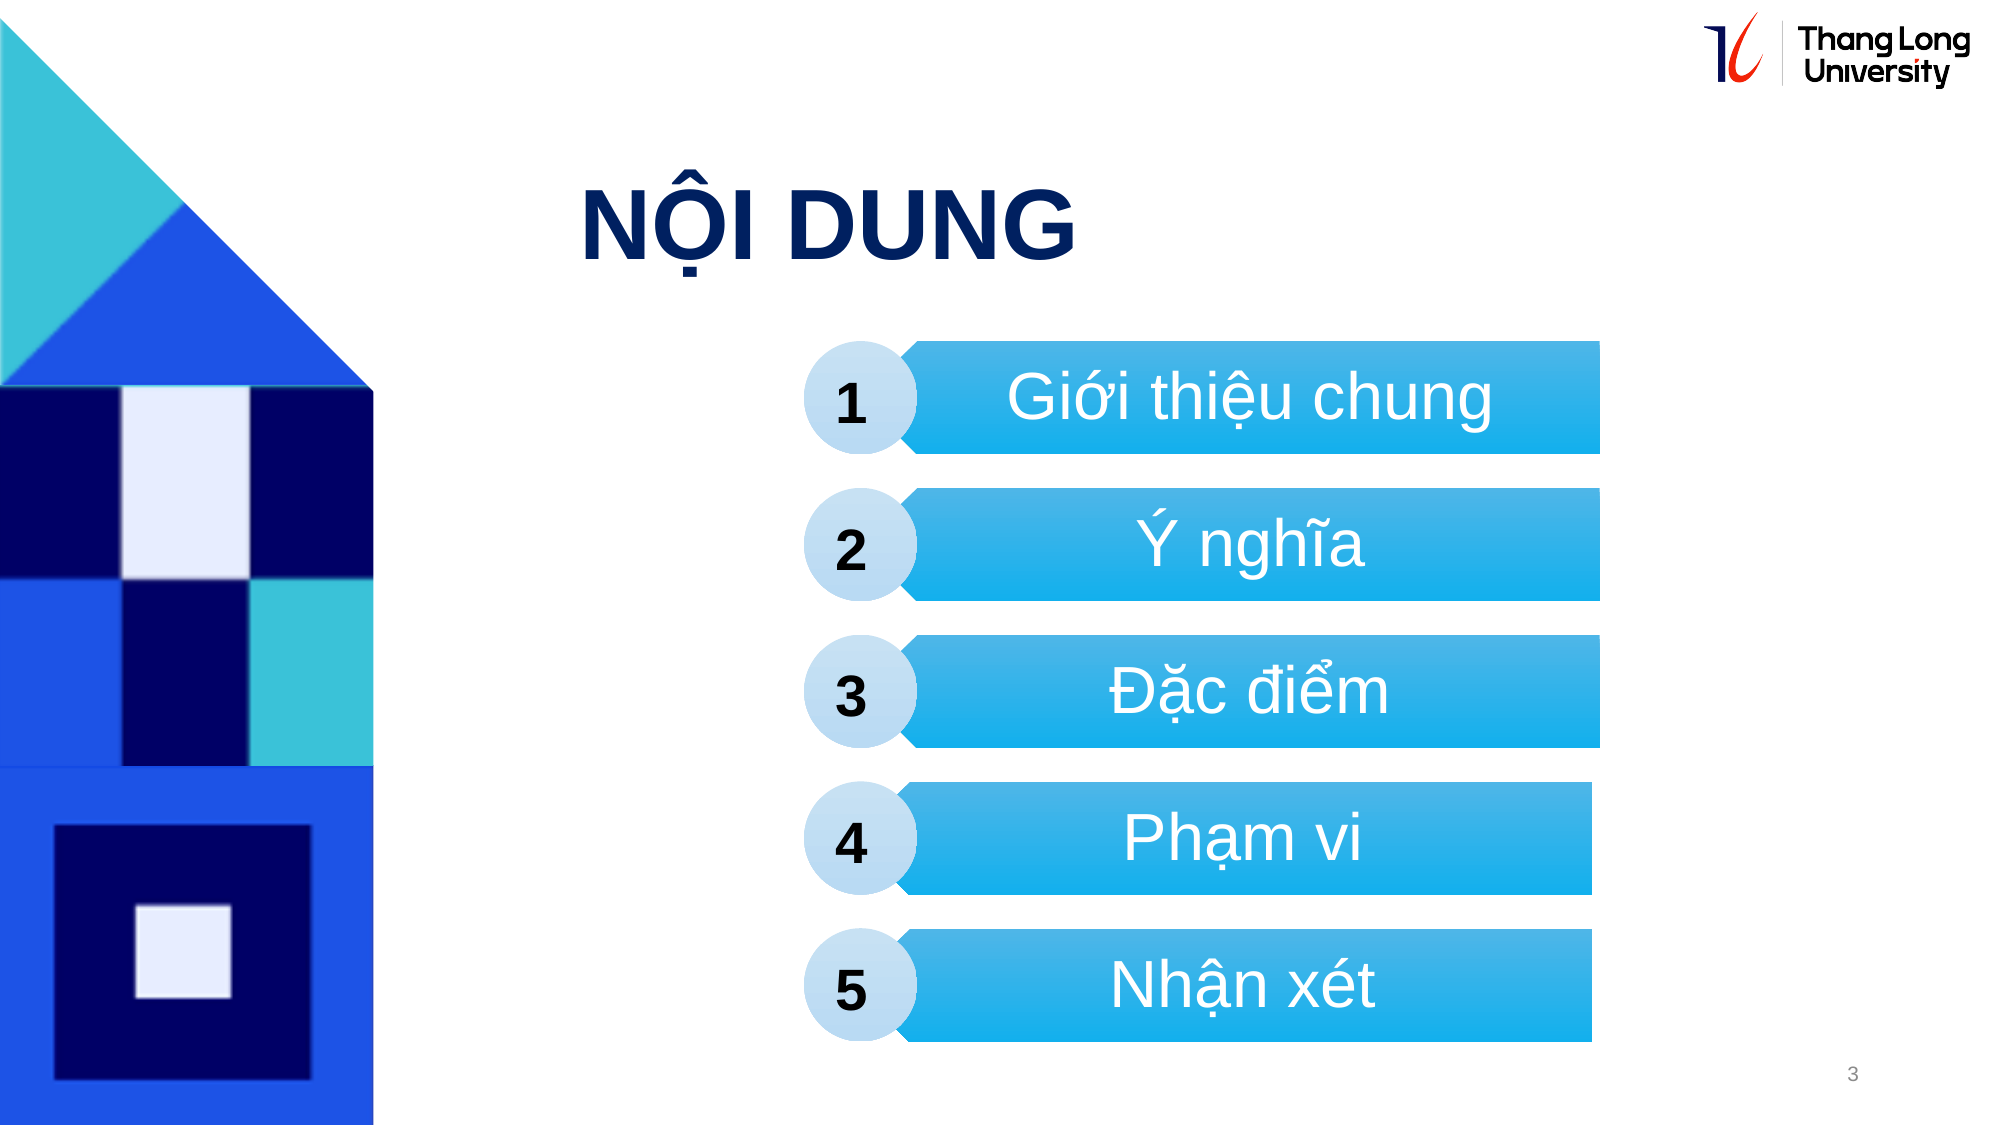

# Nội dung

Giới thiệu chung
1
2
Ý nghĩa
3
Đặc điểm
4
Phạm vi
5
Nhận xét
3